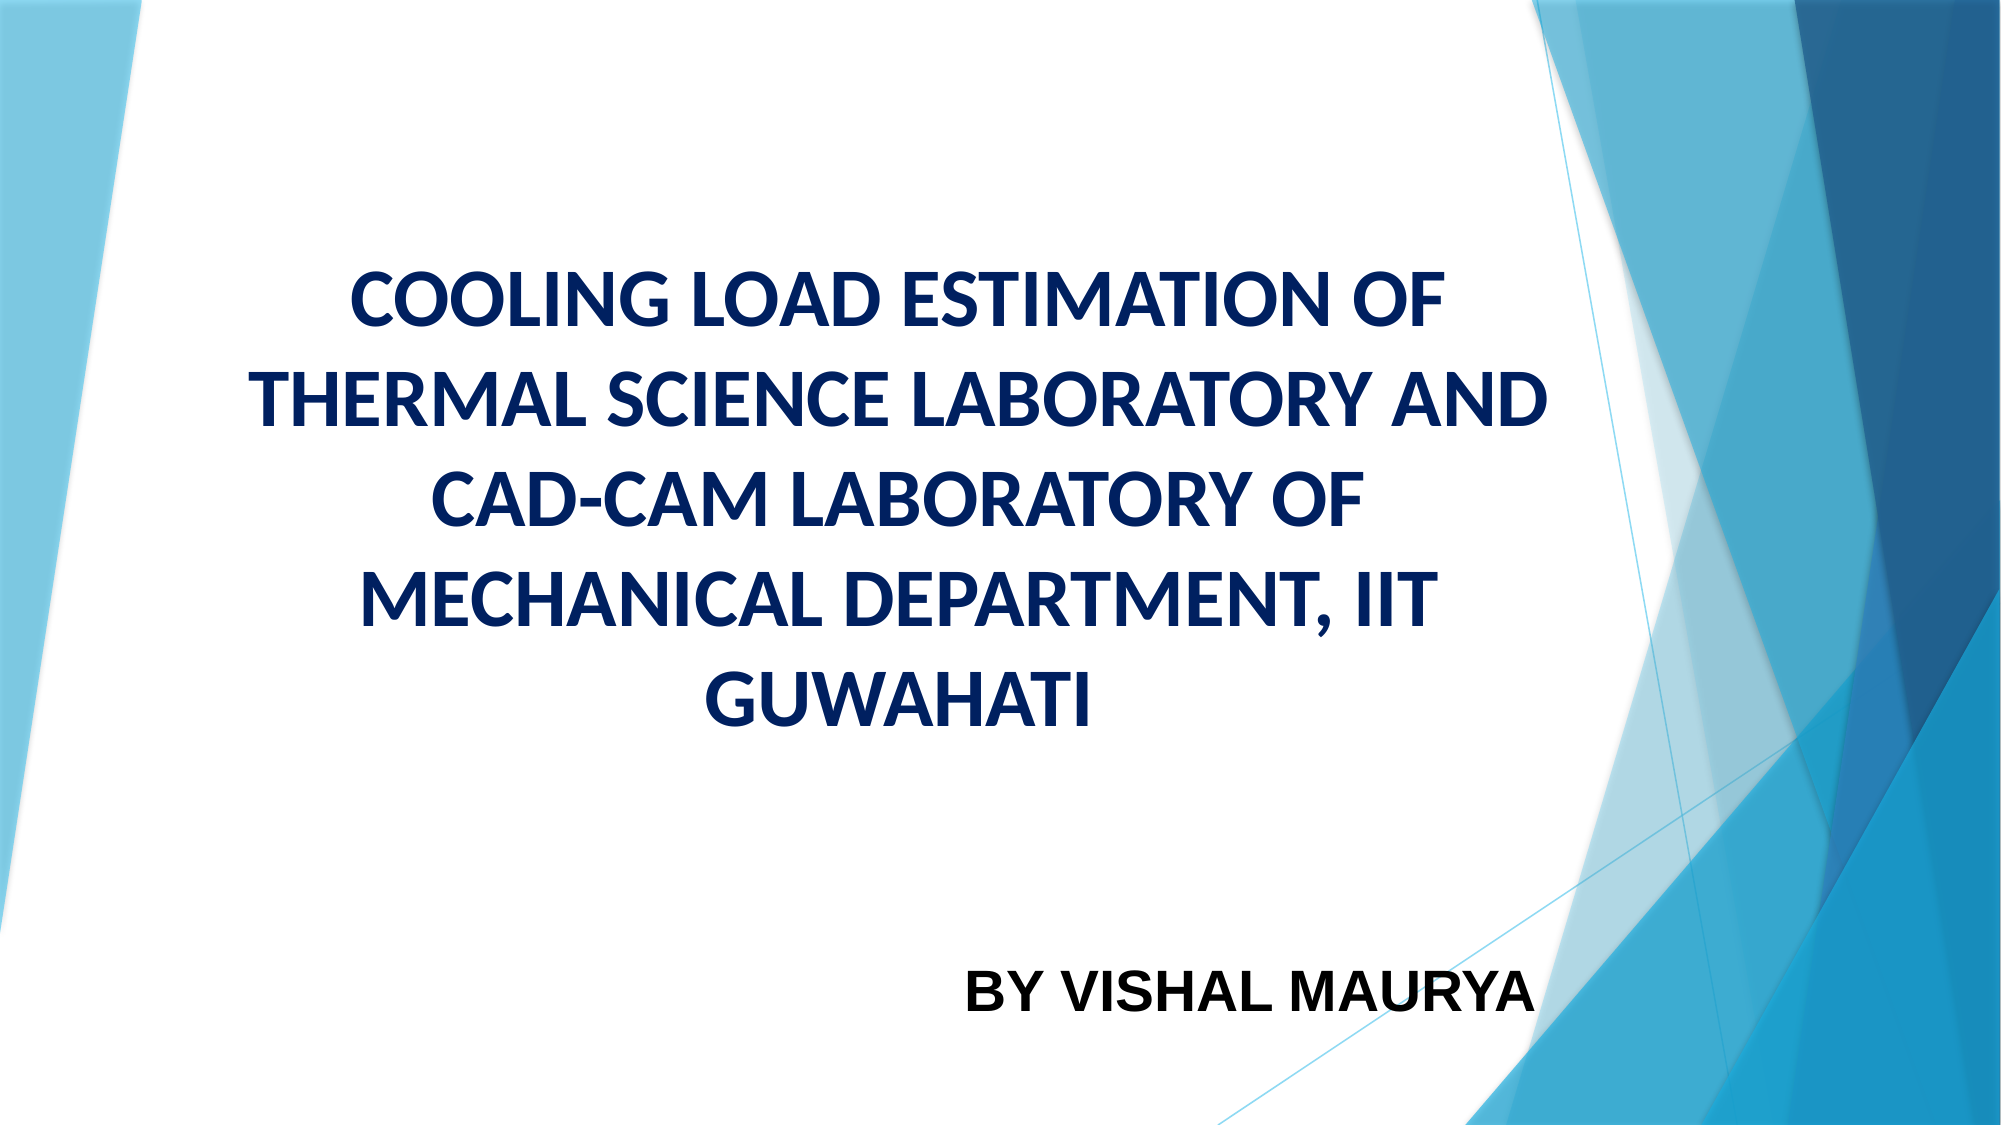

COOLING LOAD ESTIMATION OF THERMAL SCIENCE LABORATORY AND CAD-CAM LABORATORY OF MECHANICAL DEPARTMENT, IIT GUWAHATI
BY VISHAL MAURYA